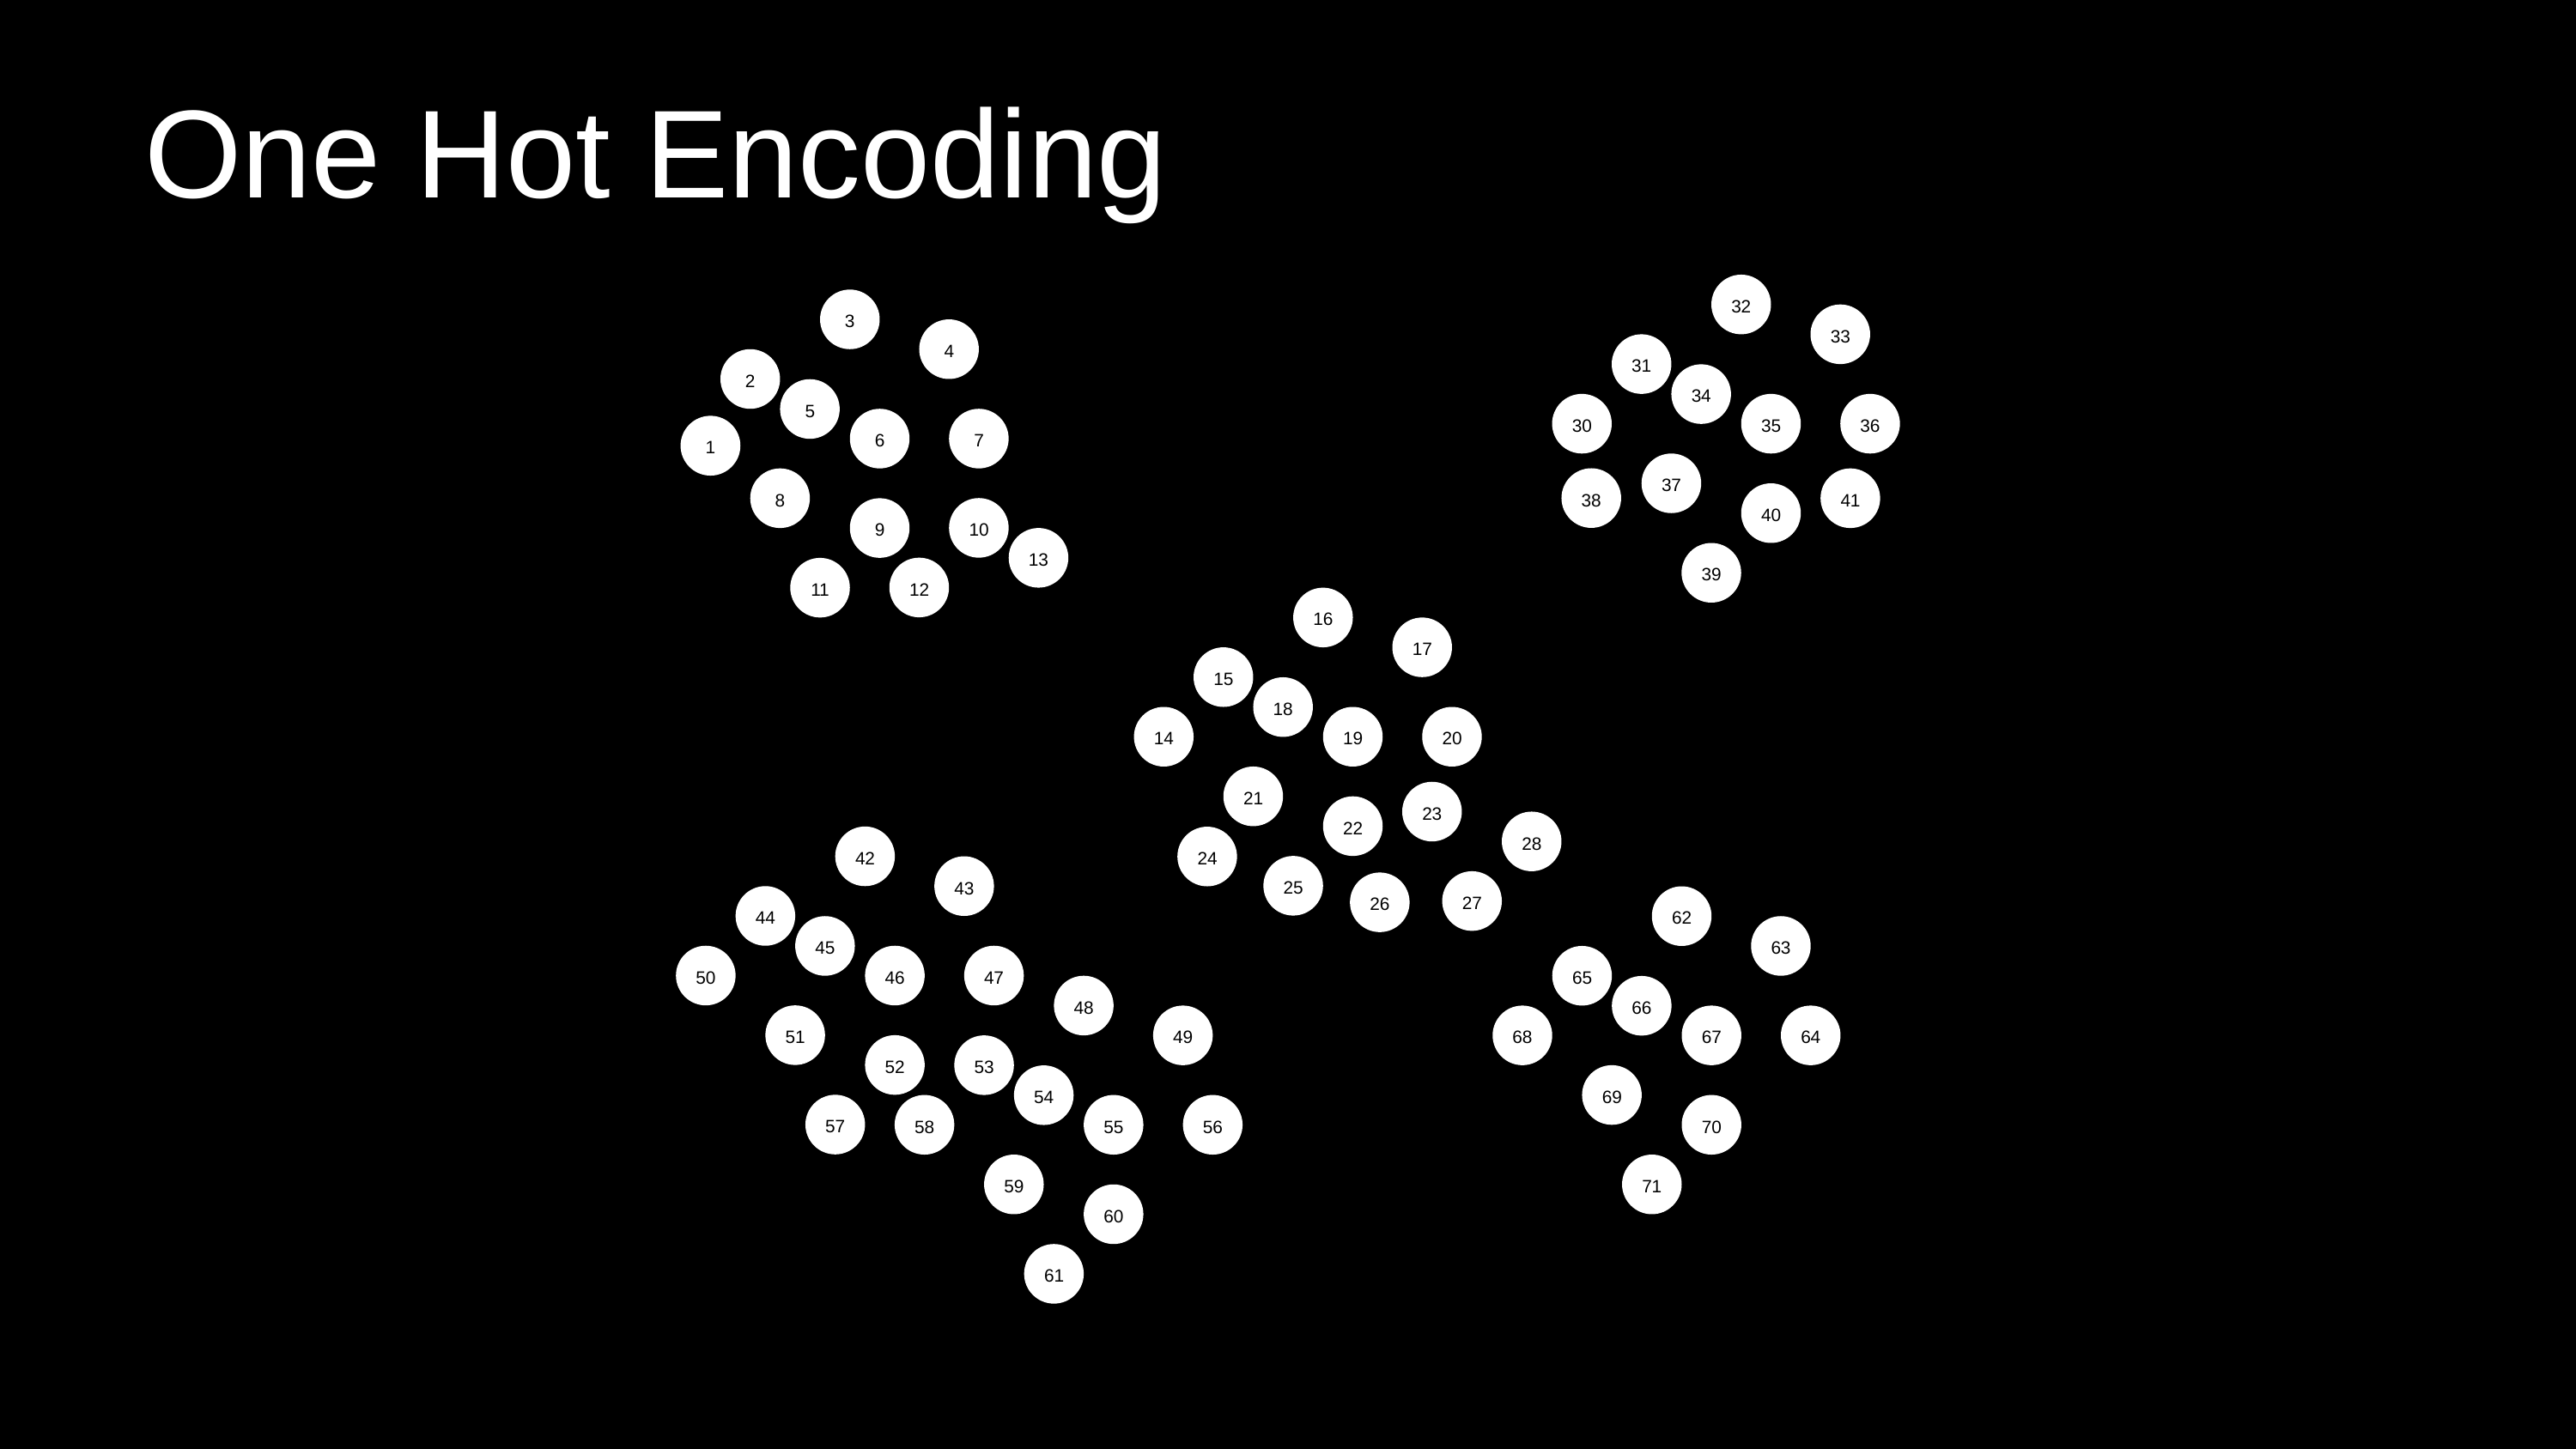

One Hot Encoding

32

3

33

4

31

2

34

5

30

35

36

6

7

1

37

38

8

41

40

10

9

13

39

12

11

16

17

15

18

14

19

20

21

23

22

28

42

24

25

43

27

26

44

62

45

63

50

46

47

65

48

66

51

49

68

67

64

52

53

69

54

57

58

55

56

70

59

71

60

61